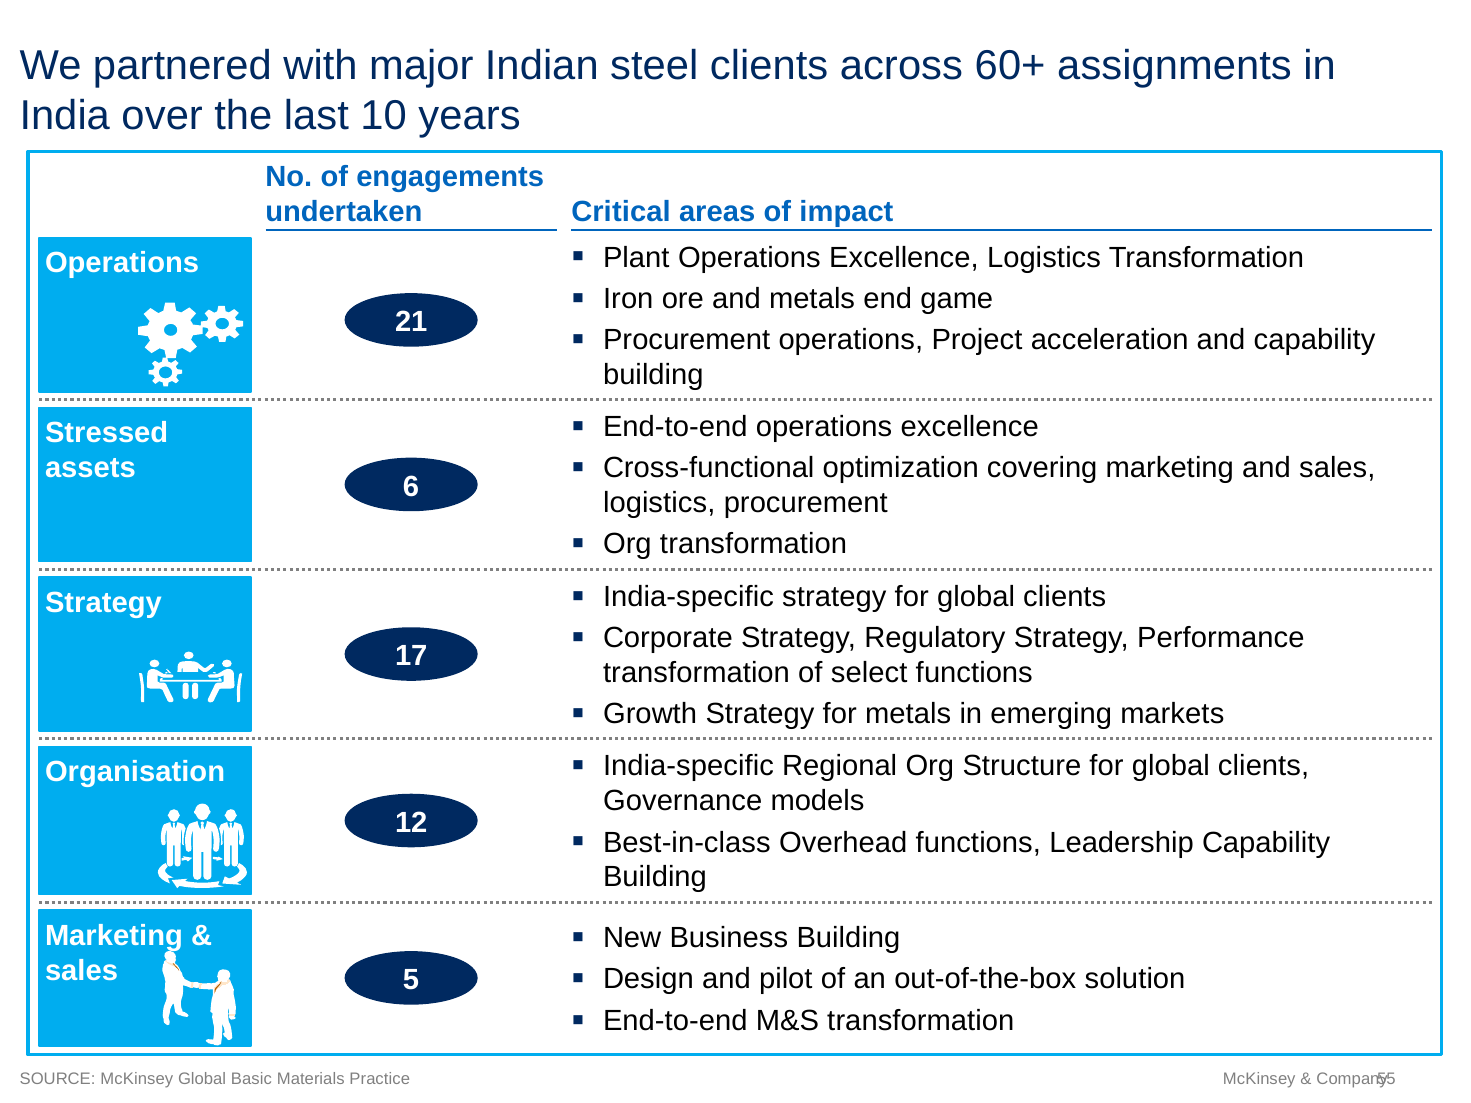

# We partnered with major Indian steel clients across 60+ assignments in India over the last 10 years

No. of engagements undertaken
Critical areas of impact
Plant Operations Excellence, Logistics Transformation
Iron ore and metals end game
Procurement operations, Project acceleration and capability building
Operations
21

Stressed assets
End-to-end operations excellence
Cross-functional optimization covering marketing and sales, logistics, procurement
Org transformation
6
Strategy

India-specific strategy for global clients
Corporate Strategy, Regulatory Strategy, Performance transformation of select functions
Growth Strategy for metals in emerging markets
17
Organisation

India-specific Regional Org Structure for global clients, Governance models
Best-in-class Overhead functions, Leadership Capability Building
12
Marketing &
sales

New Business Building
Design and pilot of an out-of-the-box solution
End-to-end M&S transformation
5
SOURCE: McKinsey Global Basic Materials Practice